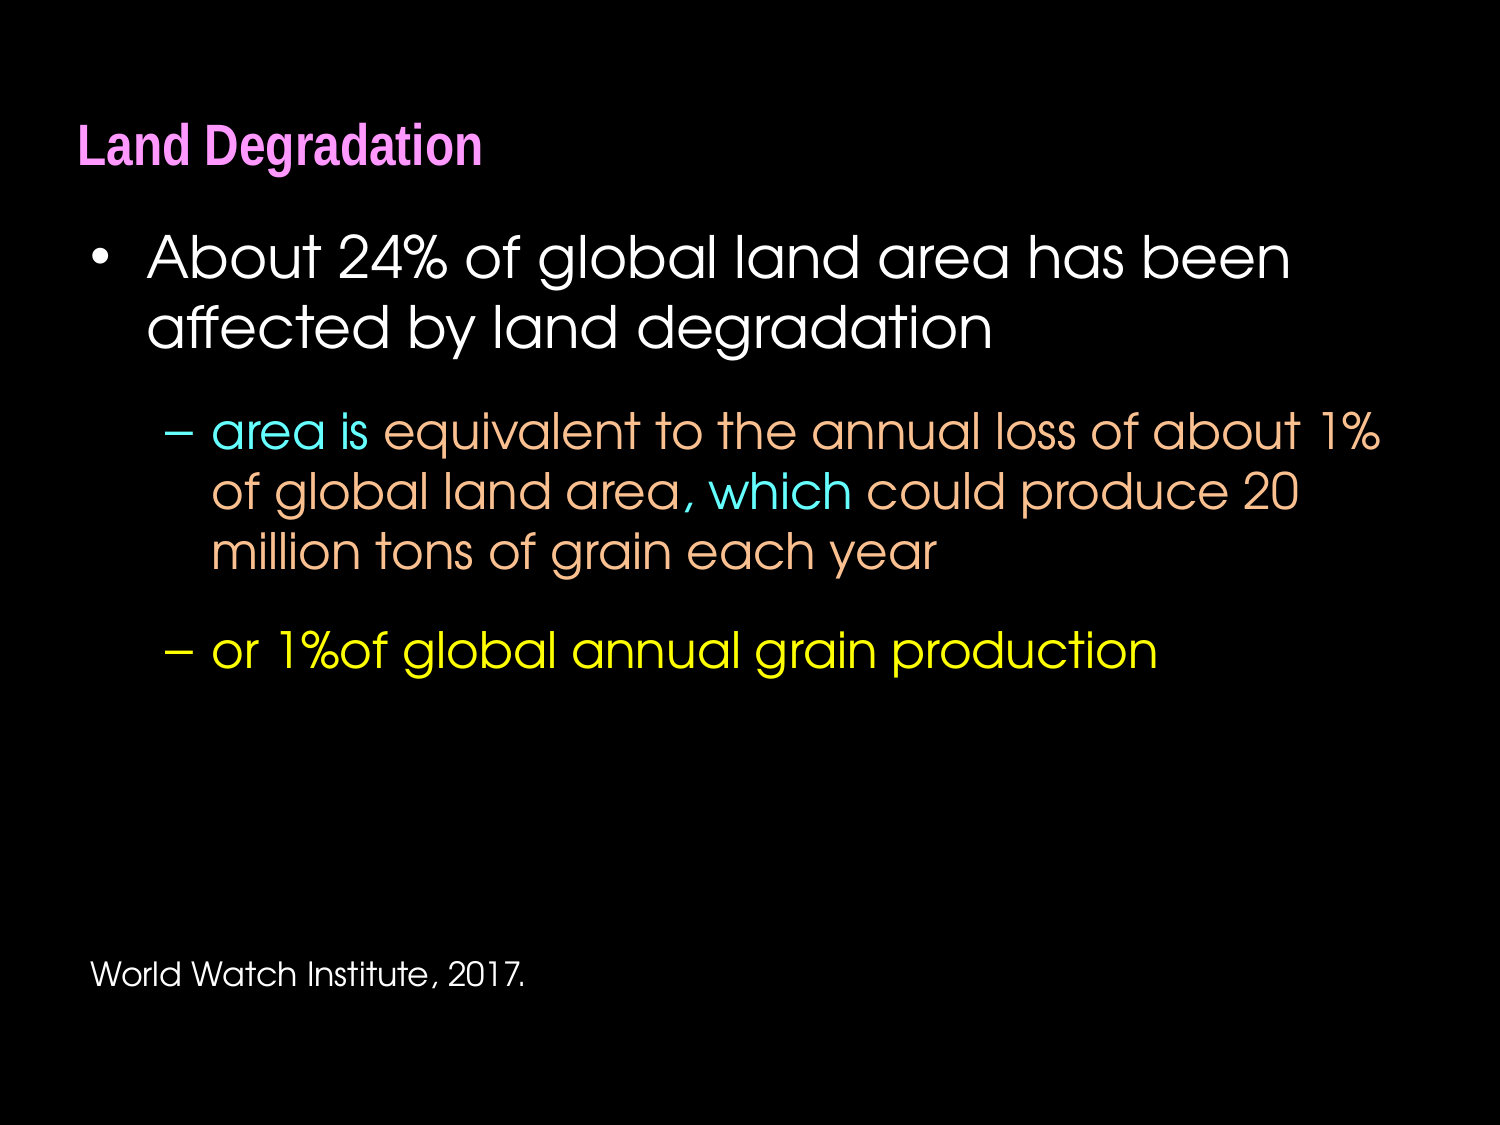

Land Degradation
About 24% of global land area has been affected by land degradation

area is equivalent to the annual loss of about 1% of global land area, which could produce 20 million tons of grain each year

or 1%of global annual grain production

World Watch Institute, 2017.